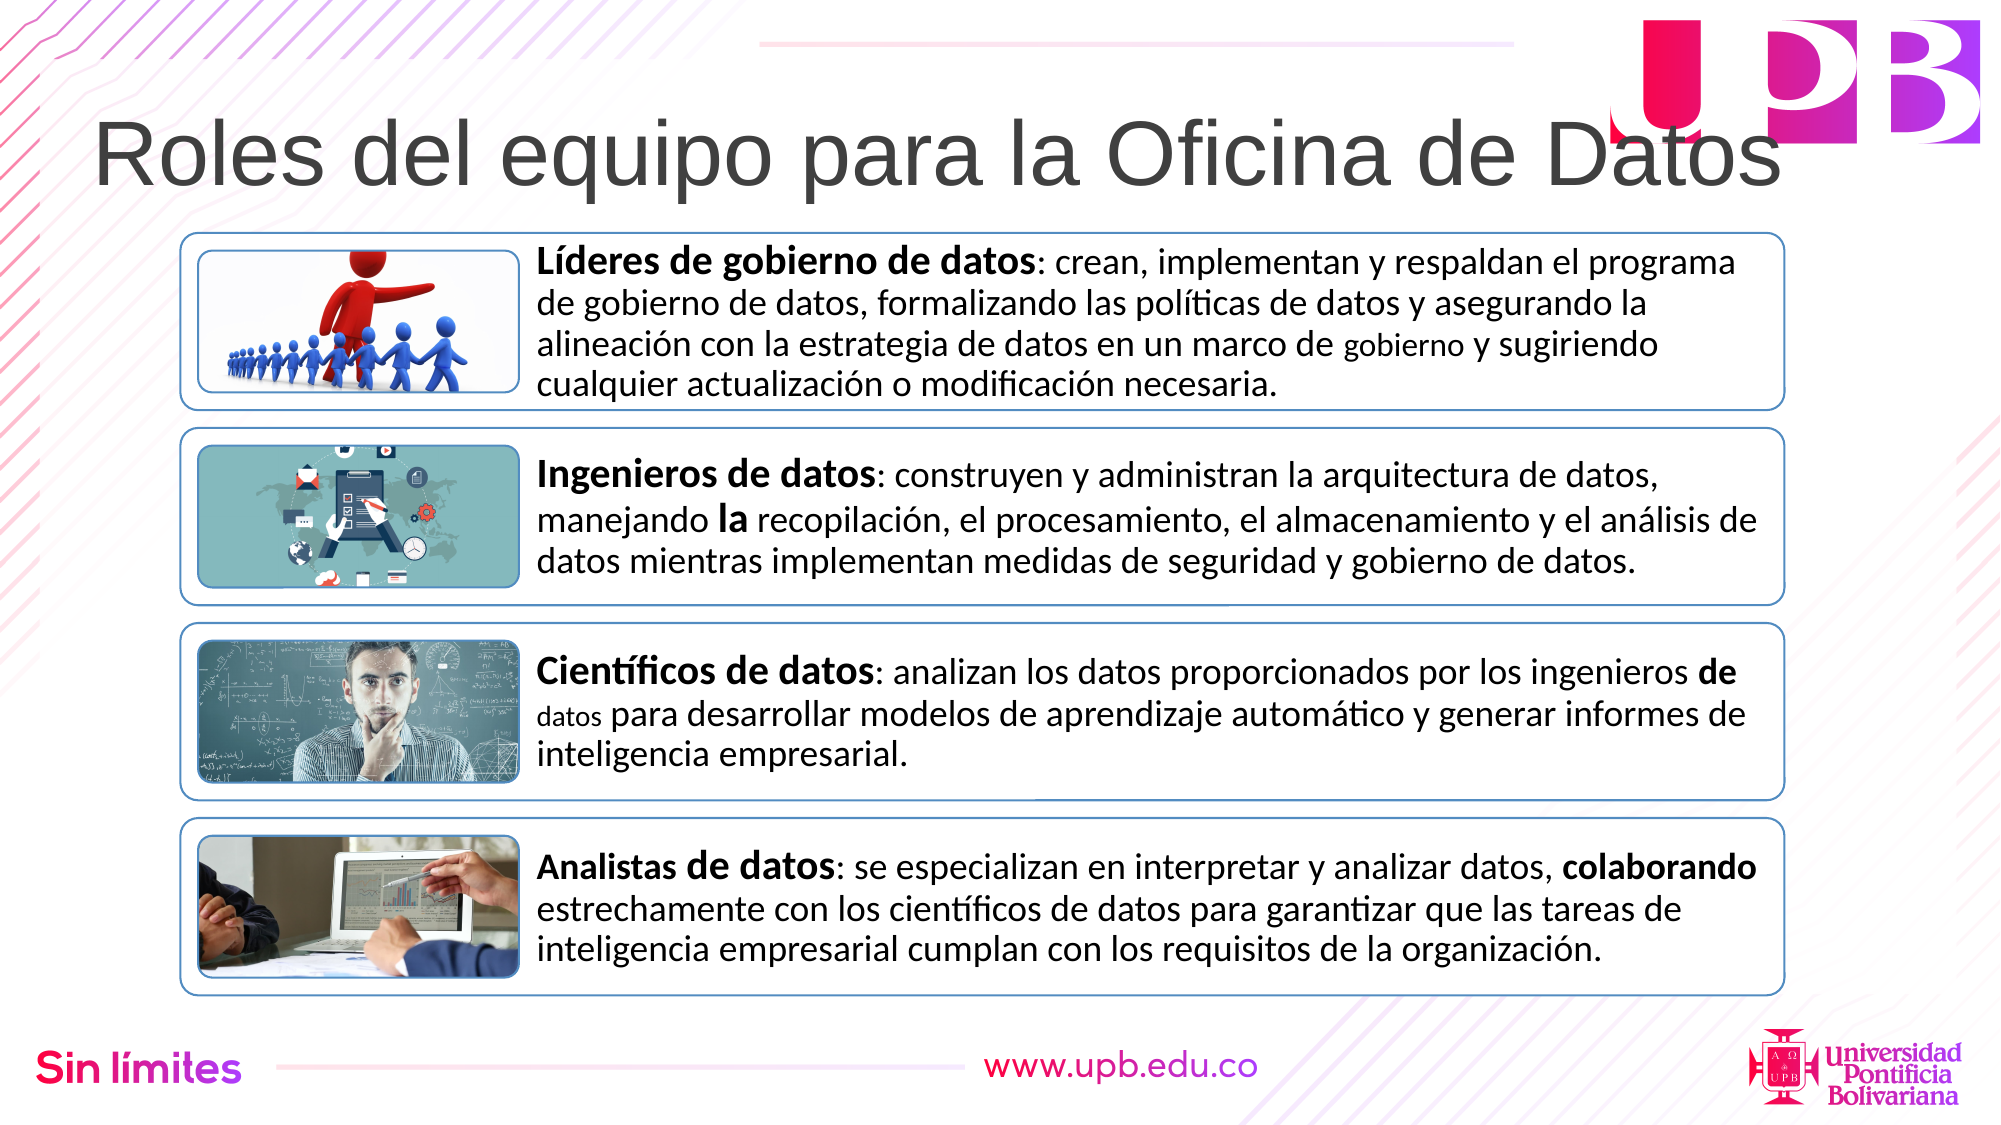

# Roles del equipo para la Oficina de Datos
Líderes de gobierno de datos: crean, implementan y respaldan el programa de gobierno de datos, formalizando las políticas de datos y asegurando la alineación con la estrategia de datos en un marco de gobierno y sugiriendo cualquier actualización o modificación necesaria.
Ingenieros de datos: construyen y administran la arquitectura de datos, manejando la recopilación, el procesamiento, el almacenamiento y el análisis de datos mientras implementan medidas de seguridad y gobierno de datos.
Científicos de datos: analizan los datos proporcionados por los ingenieros de datos para desarrollar modelos de aprendizaje automático y generar informes de inteligencia empresarial.
Analistas de datos: se especializan en interpretar y analizar datos, colaborando estrechamente con los científicos de datos para garantizar que las tareas de inteligencia empresarial cumplan con los requisitos de la organización.